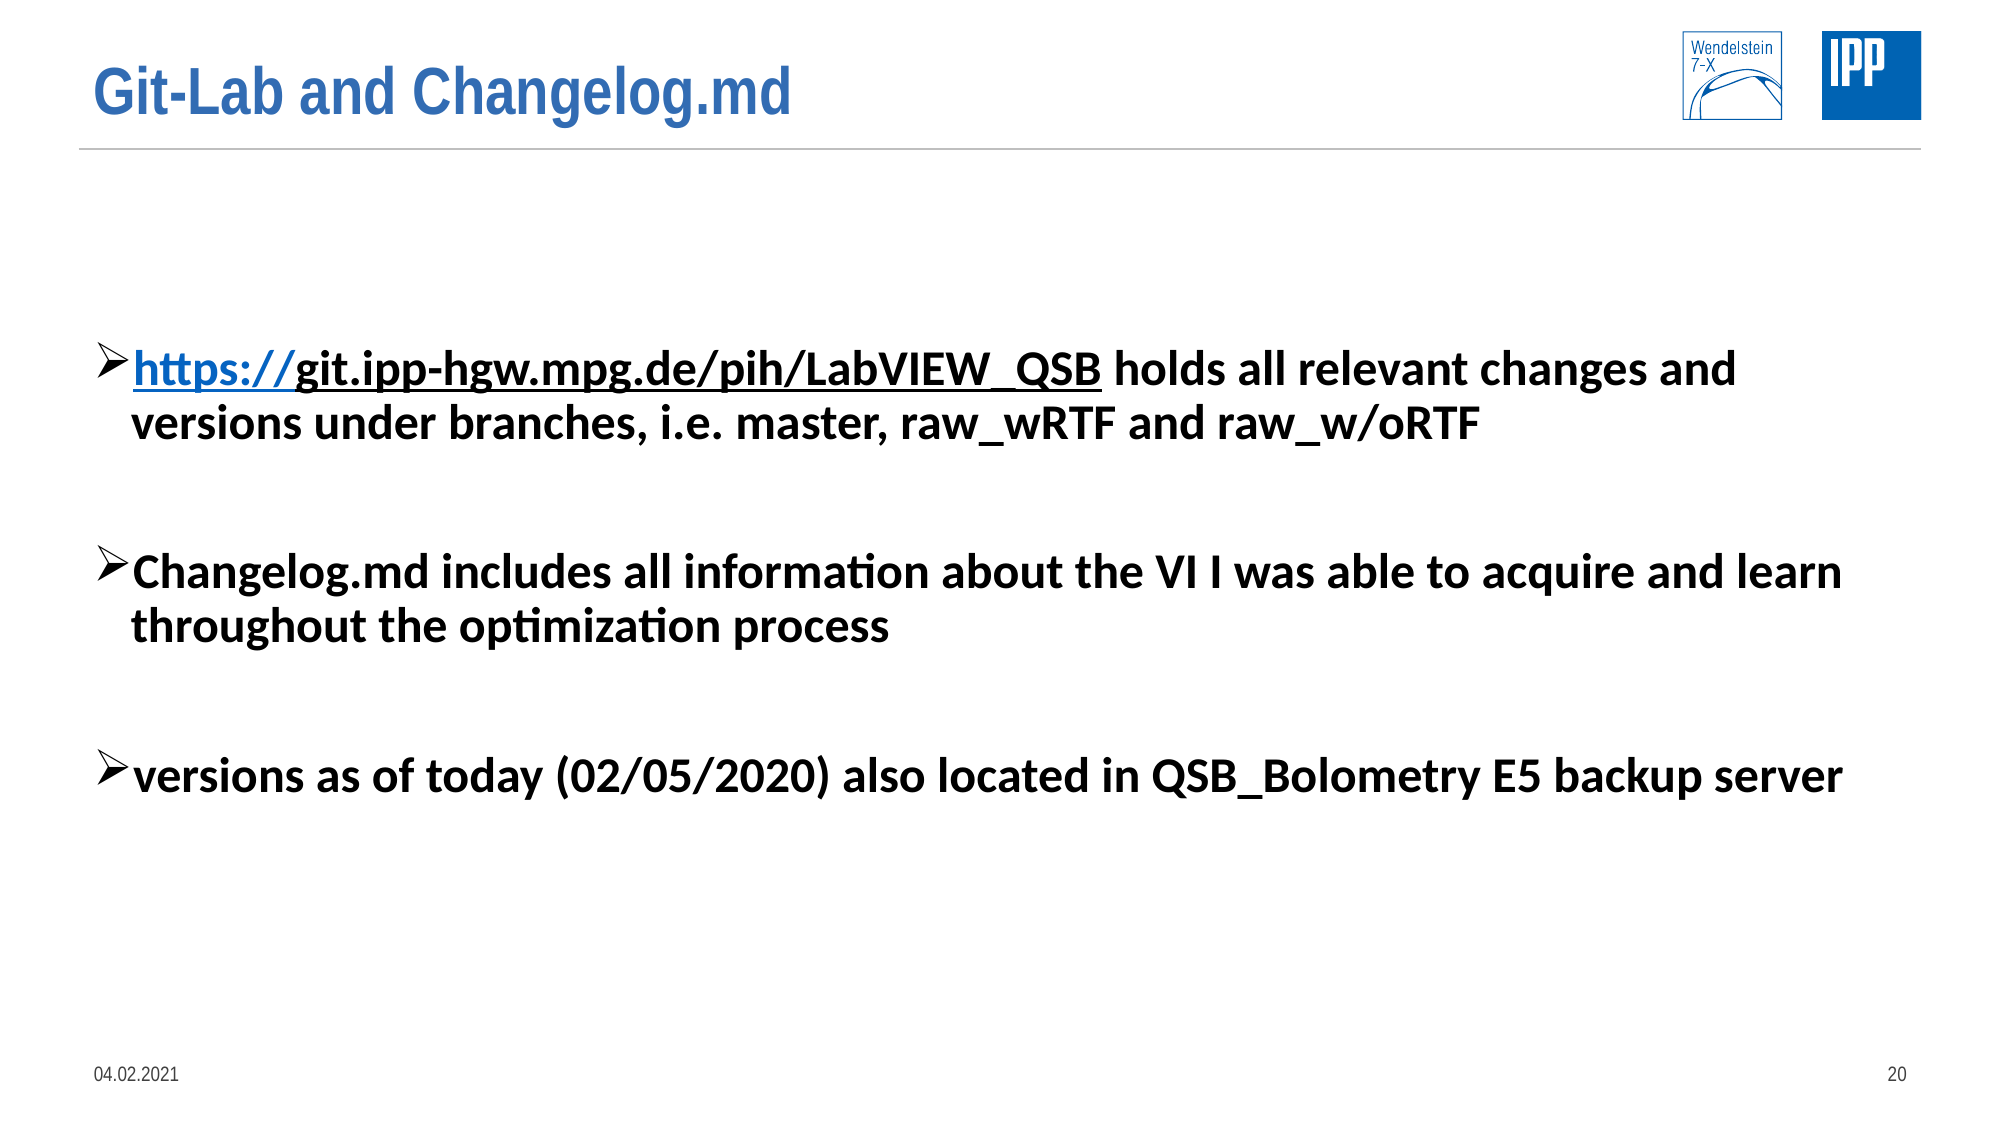

# Git-Lab and Changelog.md

https://git.ipp-hgw.mpg.de/pih/LabVIEW_QSB holds all relevant changes and versions under branches, i.e. master, raw_wRTF and raw_w/oRTF

Changelog.md includes all information about the VI I was able to acquire and learn throughout the optimization process

versions as of today (02/05/2020) also located in QSB_Bolometry E5 backup server
04.02.2021

20